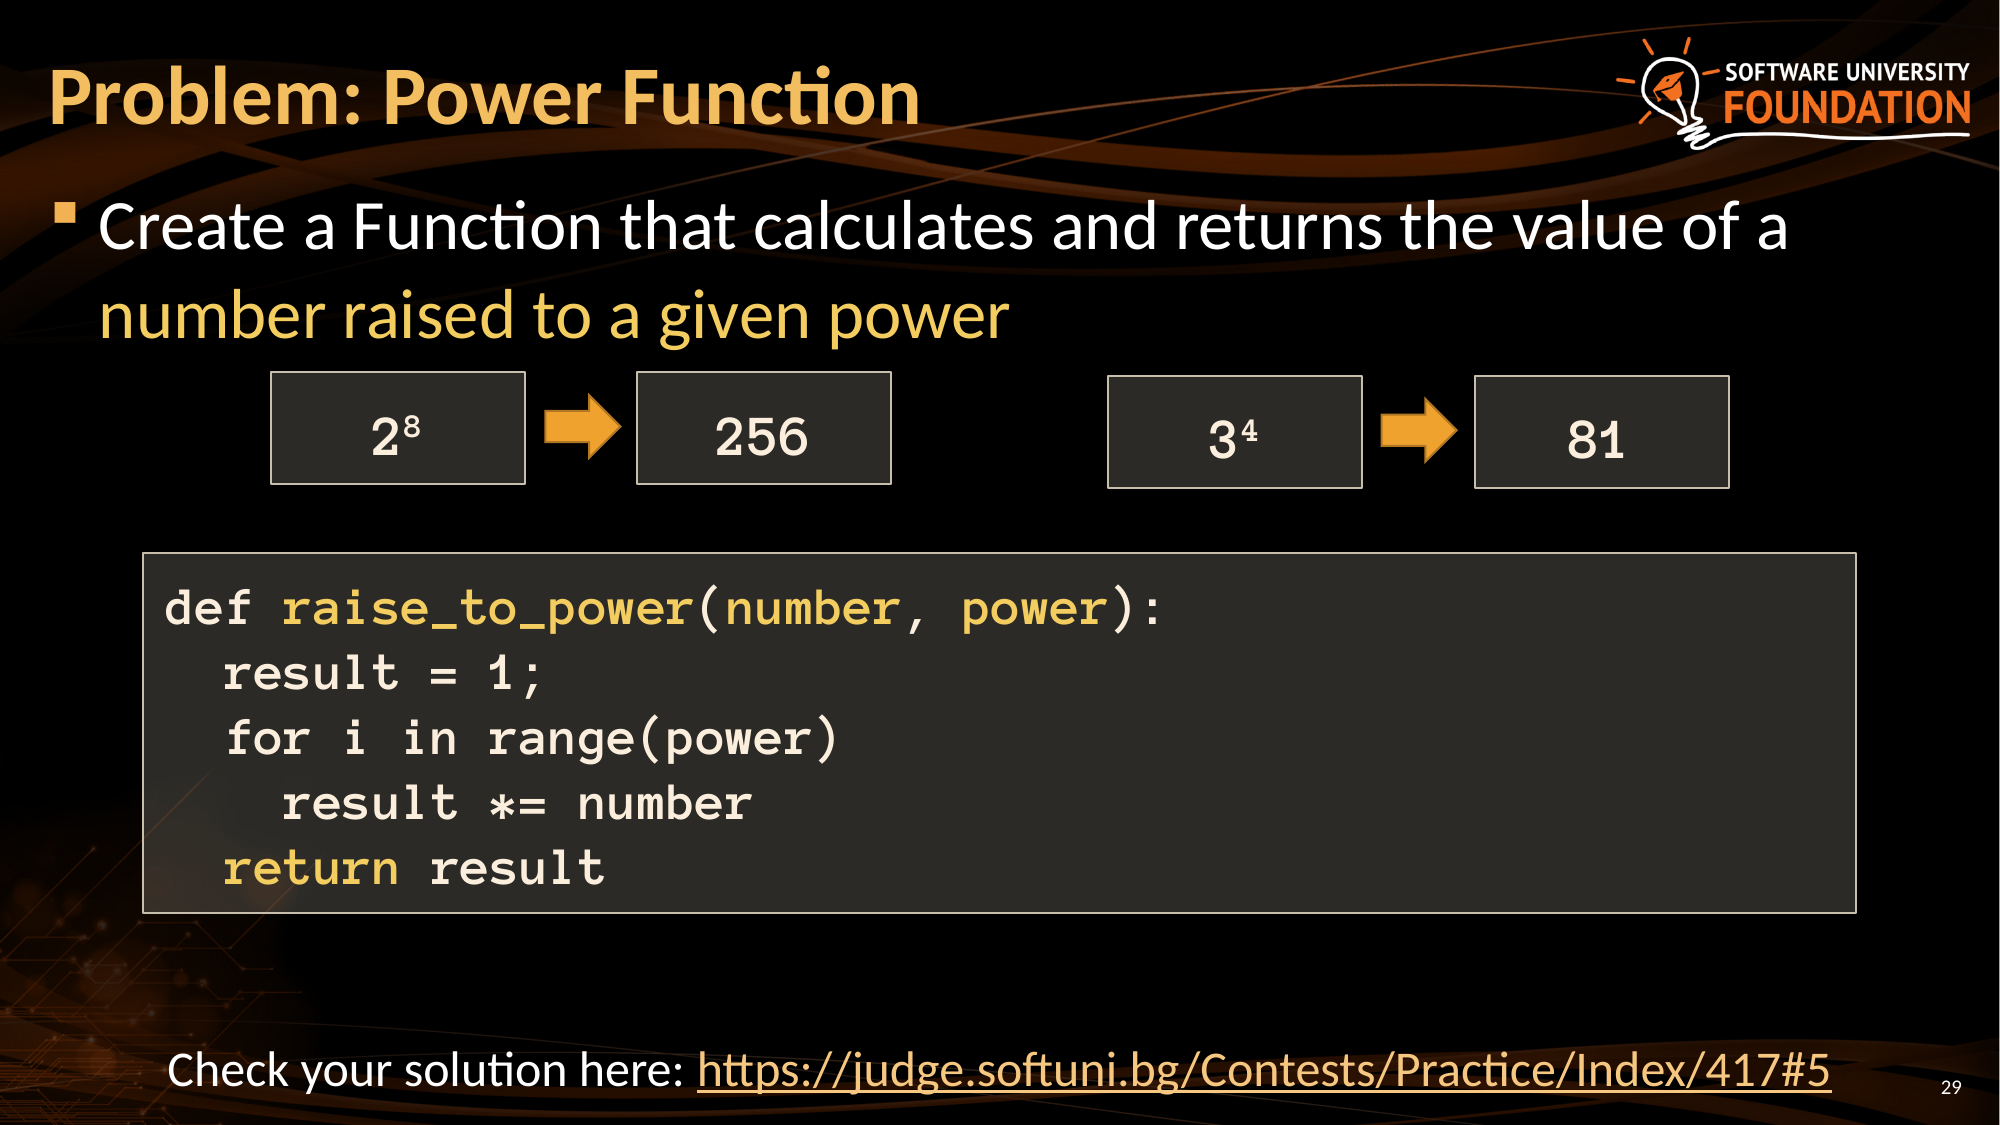

# Problem: Power Function
Create a Function that calculates and returns the value of a number raised to a given power
28
256
34
81

def raise_to_power(number, power):
  result = 1;
  for i in range(power)
    result *= number
  return result
Check your solution here: https://judge.softuni.bg/Contests/Practice/Index/417#5
29